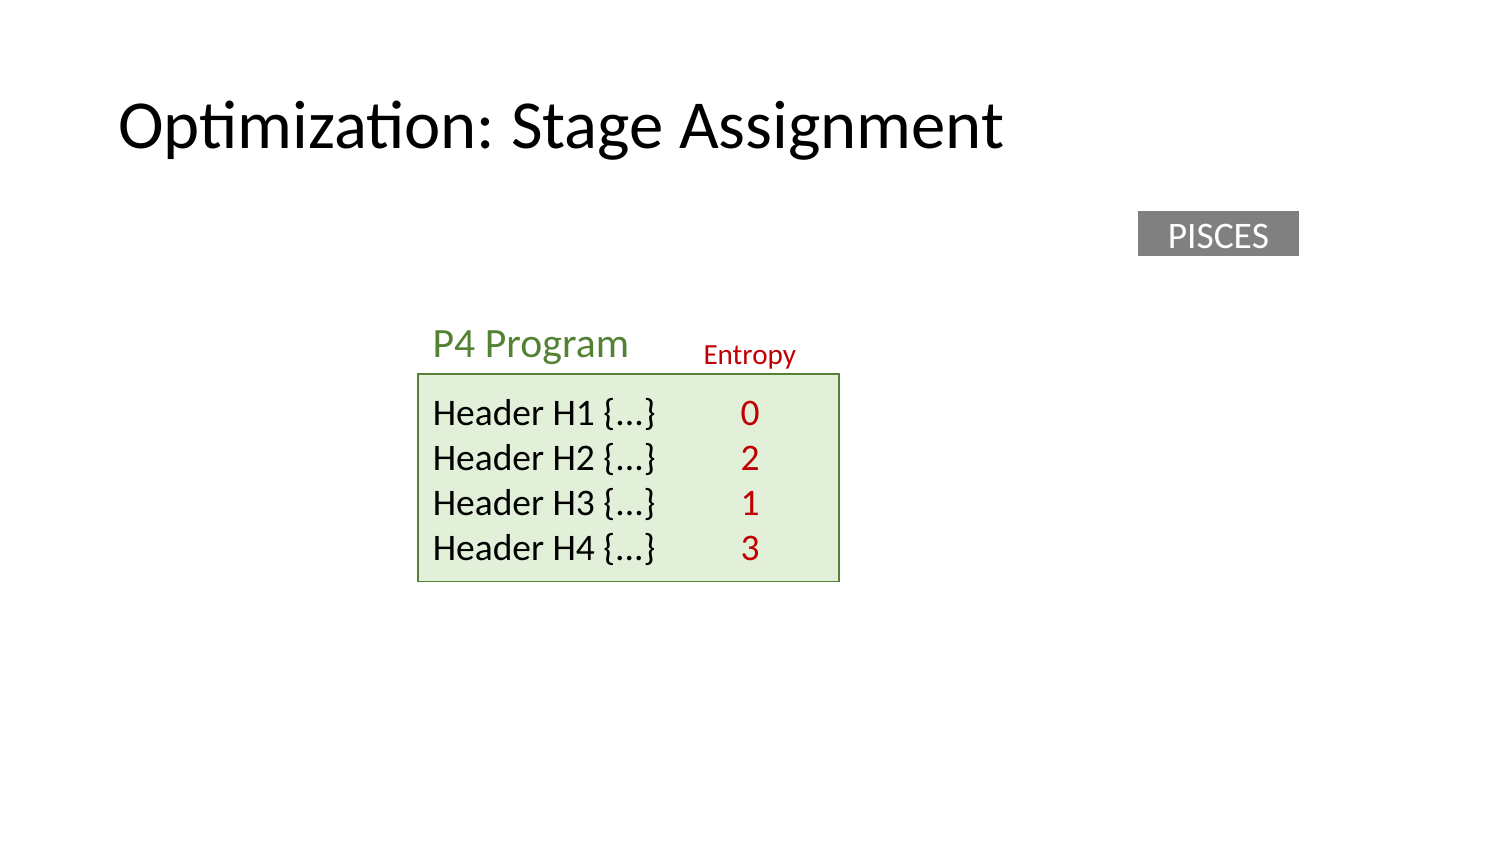

# Optimization: Stage Assignment
PISCES
P4 Program
Entropy
Header H1 {...}          0
Header H2 {...}          2
Header H3 {...}          1
Header H4 {...}          3